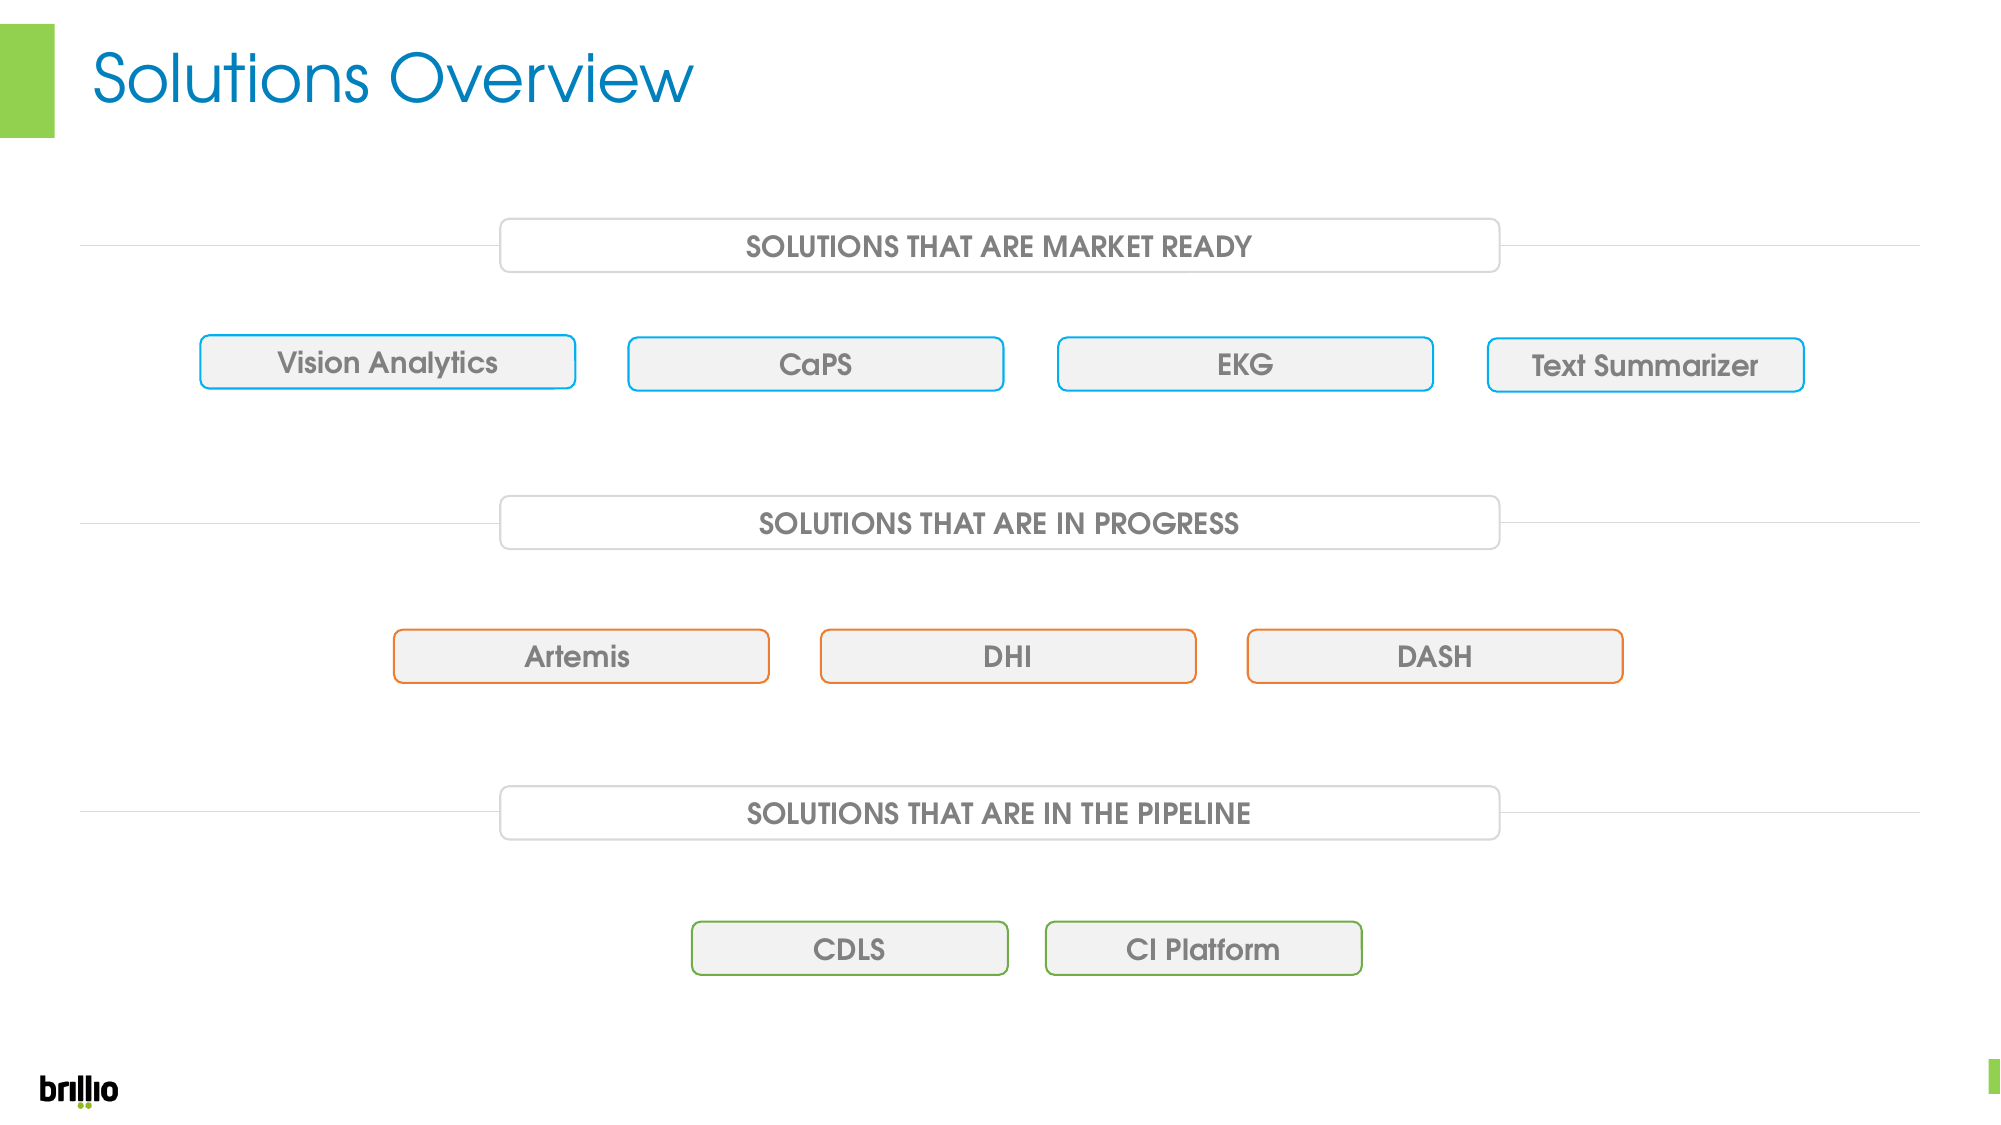

Solutions Overview

SOLUTIONS THAT ARE MARKET READY
Vision Analytics
CaPS
EKG
Text Summarizer
SOLUTIONS THAT ARE IN PROGRESS
Artemis
DHI
DASH
SOLUTIONS THAT ARE IN THE PIPELINE
CDLS
CI Platform